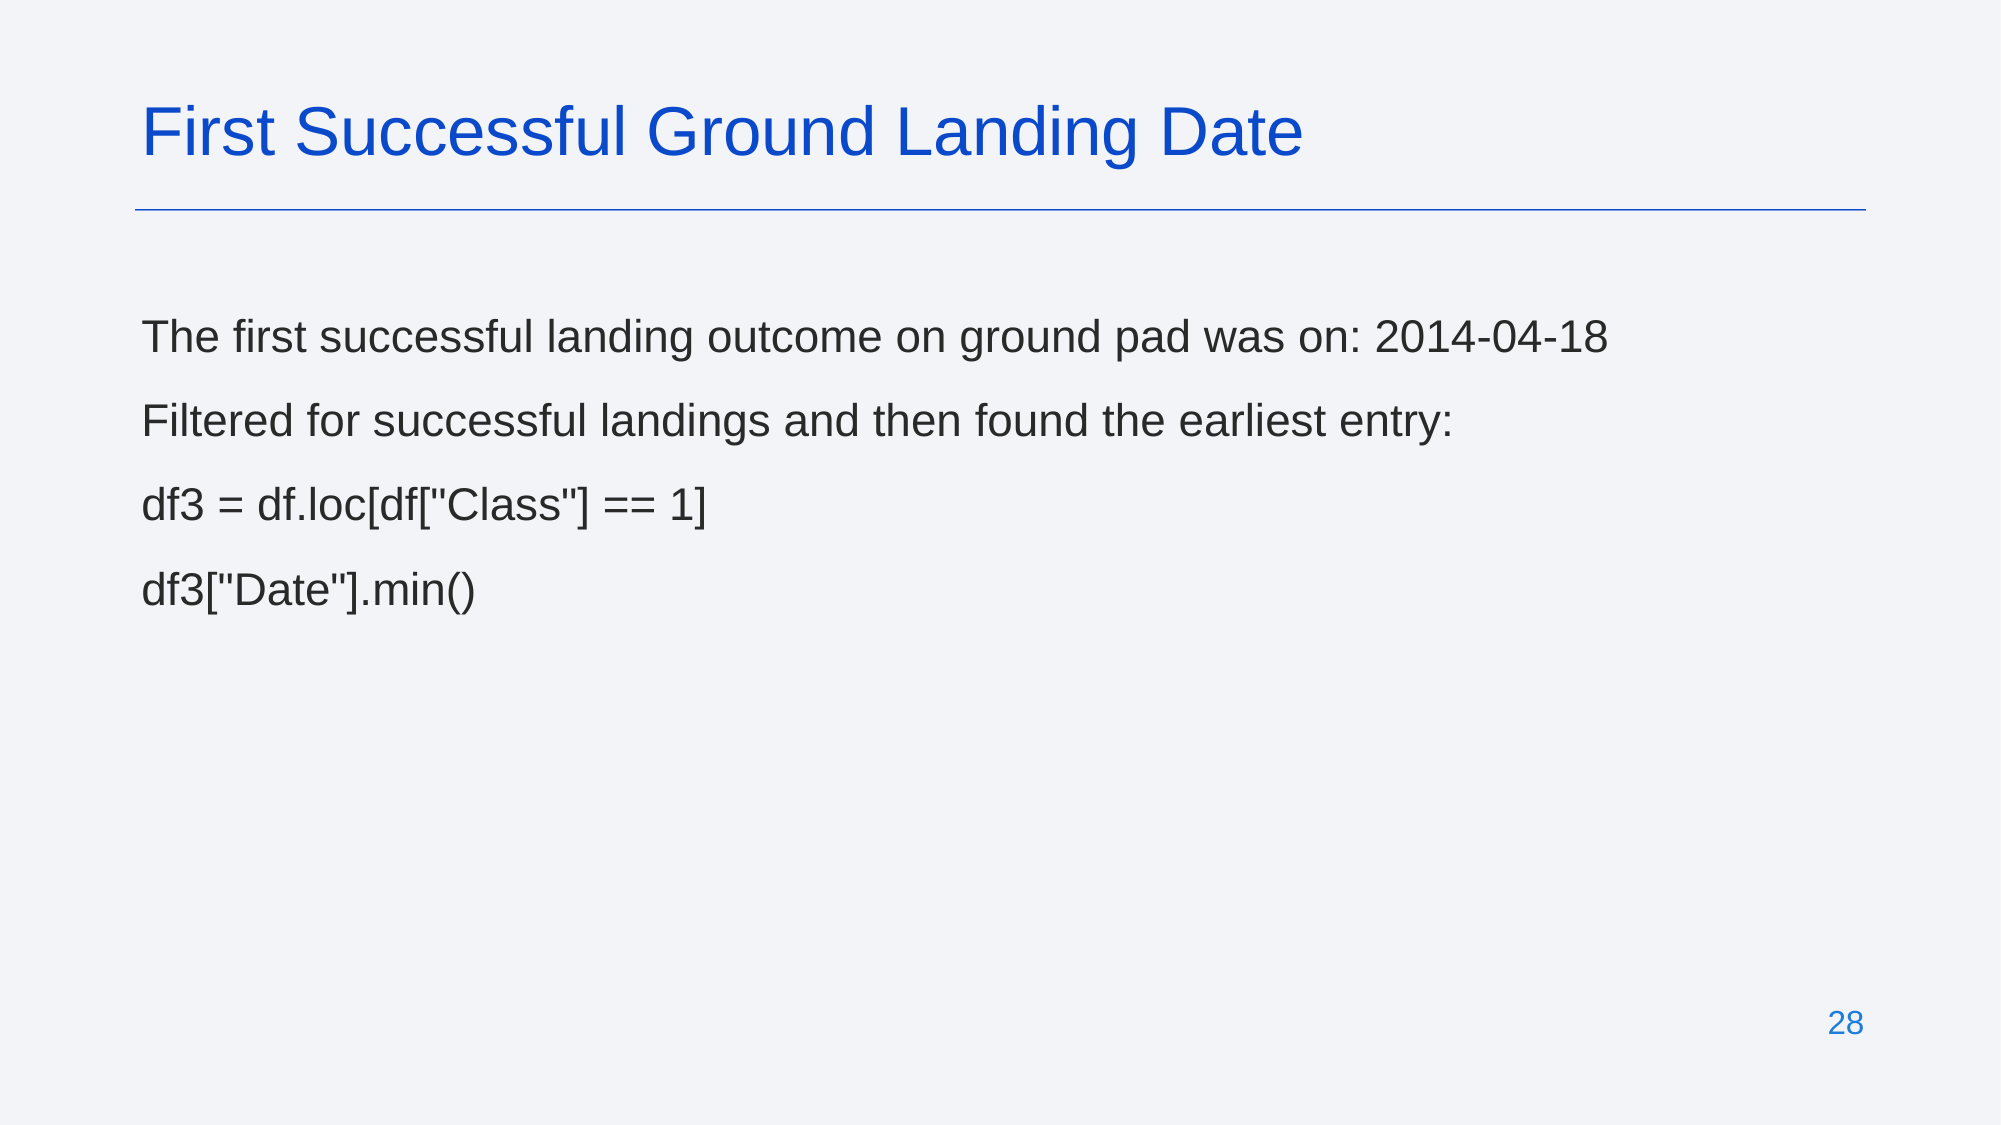

First Successful Ground Landing Date
The first successful landing outcome on ground pad was on: 2014-04-18
Filtered for successful landings and then found the earliest entry:
df3 = df.loc[df["Class"] == 1]
df3["Date"].min()
28